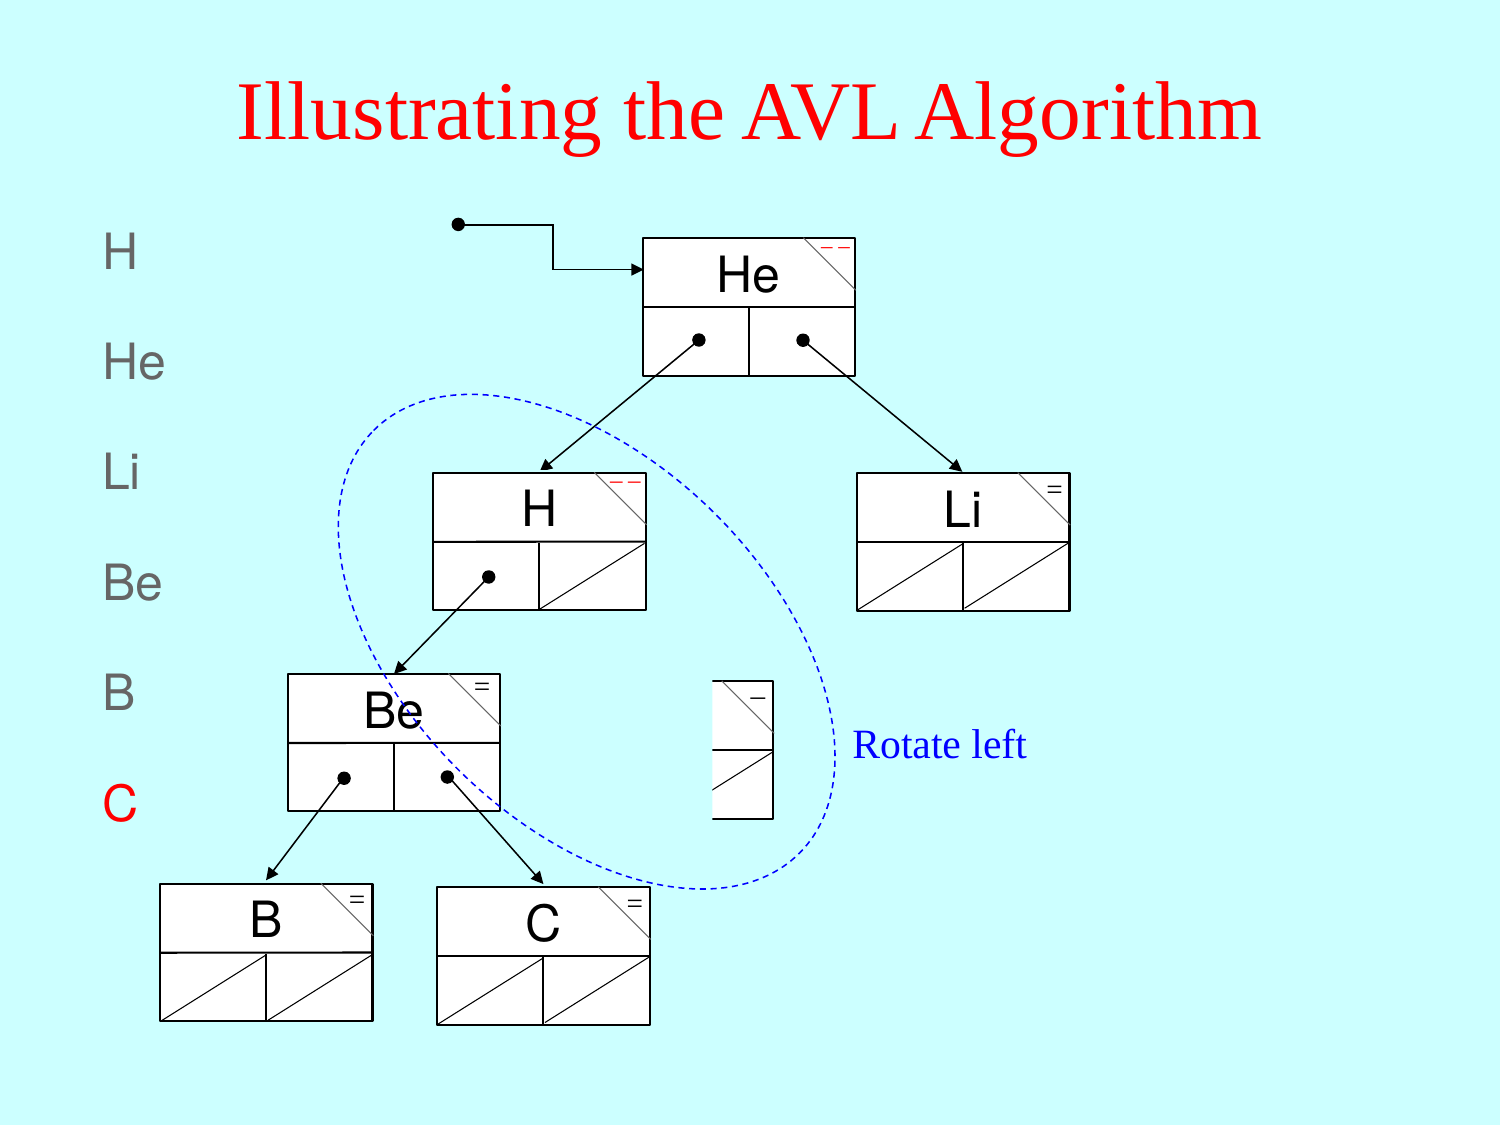

# Illustrating the AVL Algorithm
H

– –
He

Li

He

Li
– –
H

=
Be

=
B

=
C

Rotate left
=
+
Be

=
B

Be

B
–
H

C

=
C